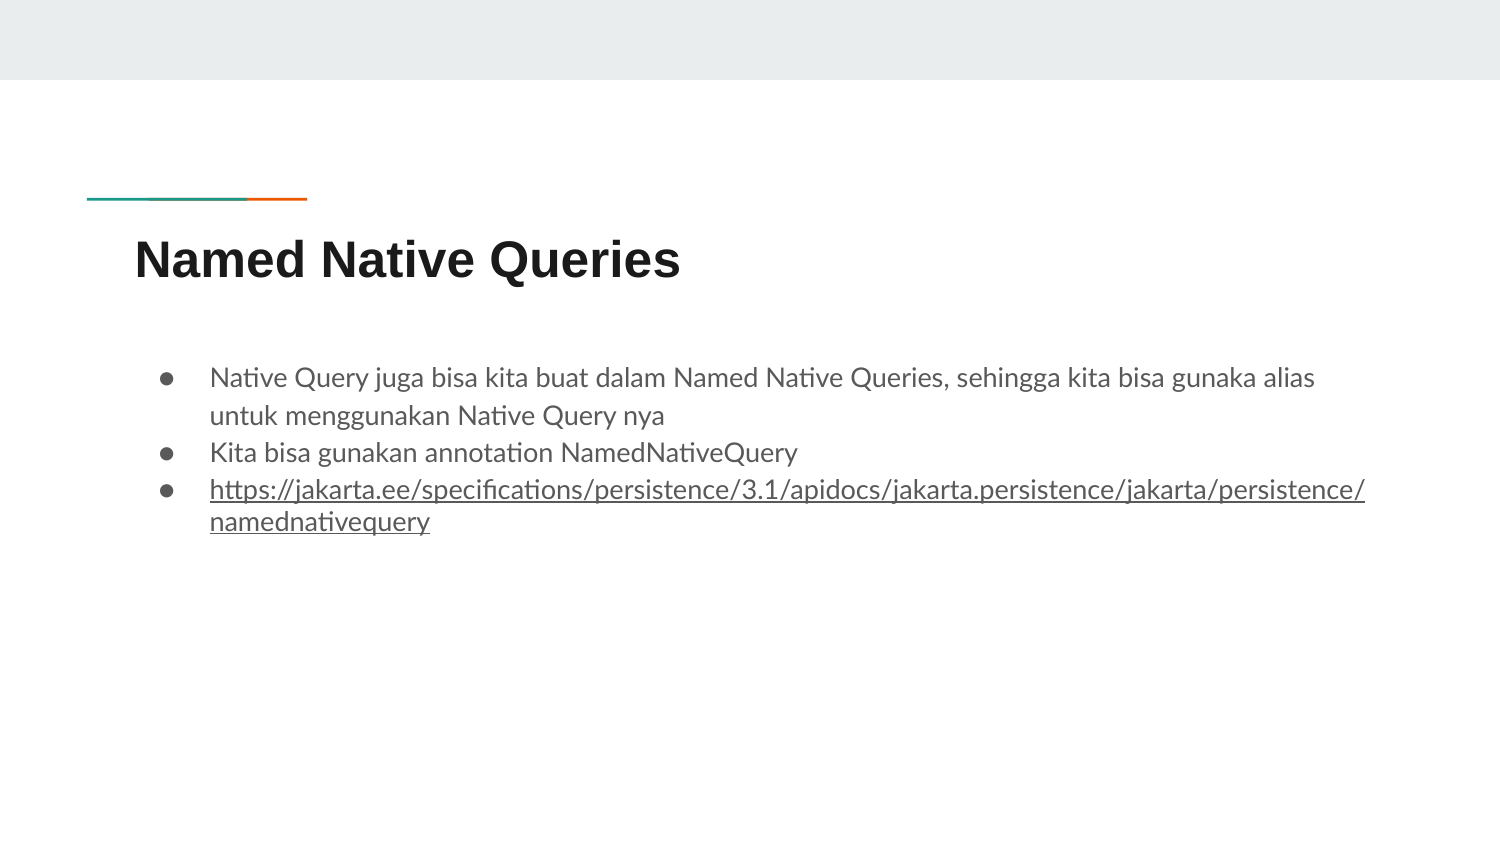

# Named Native Queries
Native Query juga bisa kita buat dalam Named Native Queries, sehingga kita bisa gunaka alias untuk menggunakan Native Query nya
Kita bisa gunakan annotation NamedNativeQuery
https://jakarta.ee/specifications/persistence/3.1/apidocs/jakarta.persistence/jakarta/persistence/namednativequery